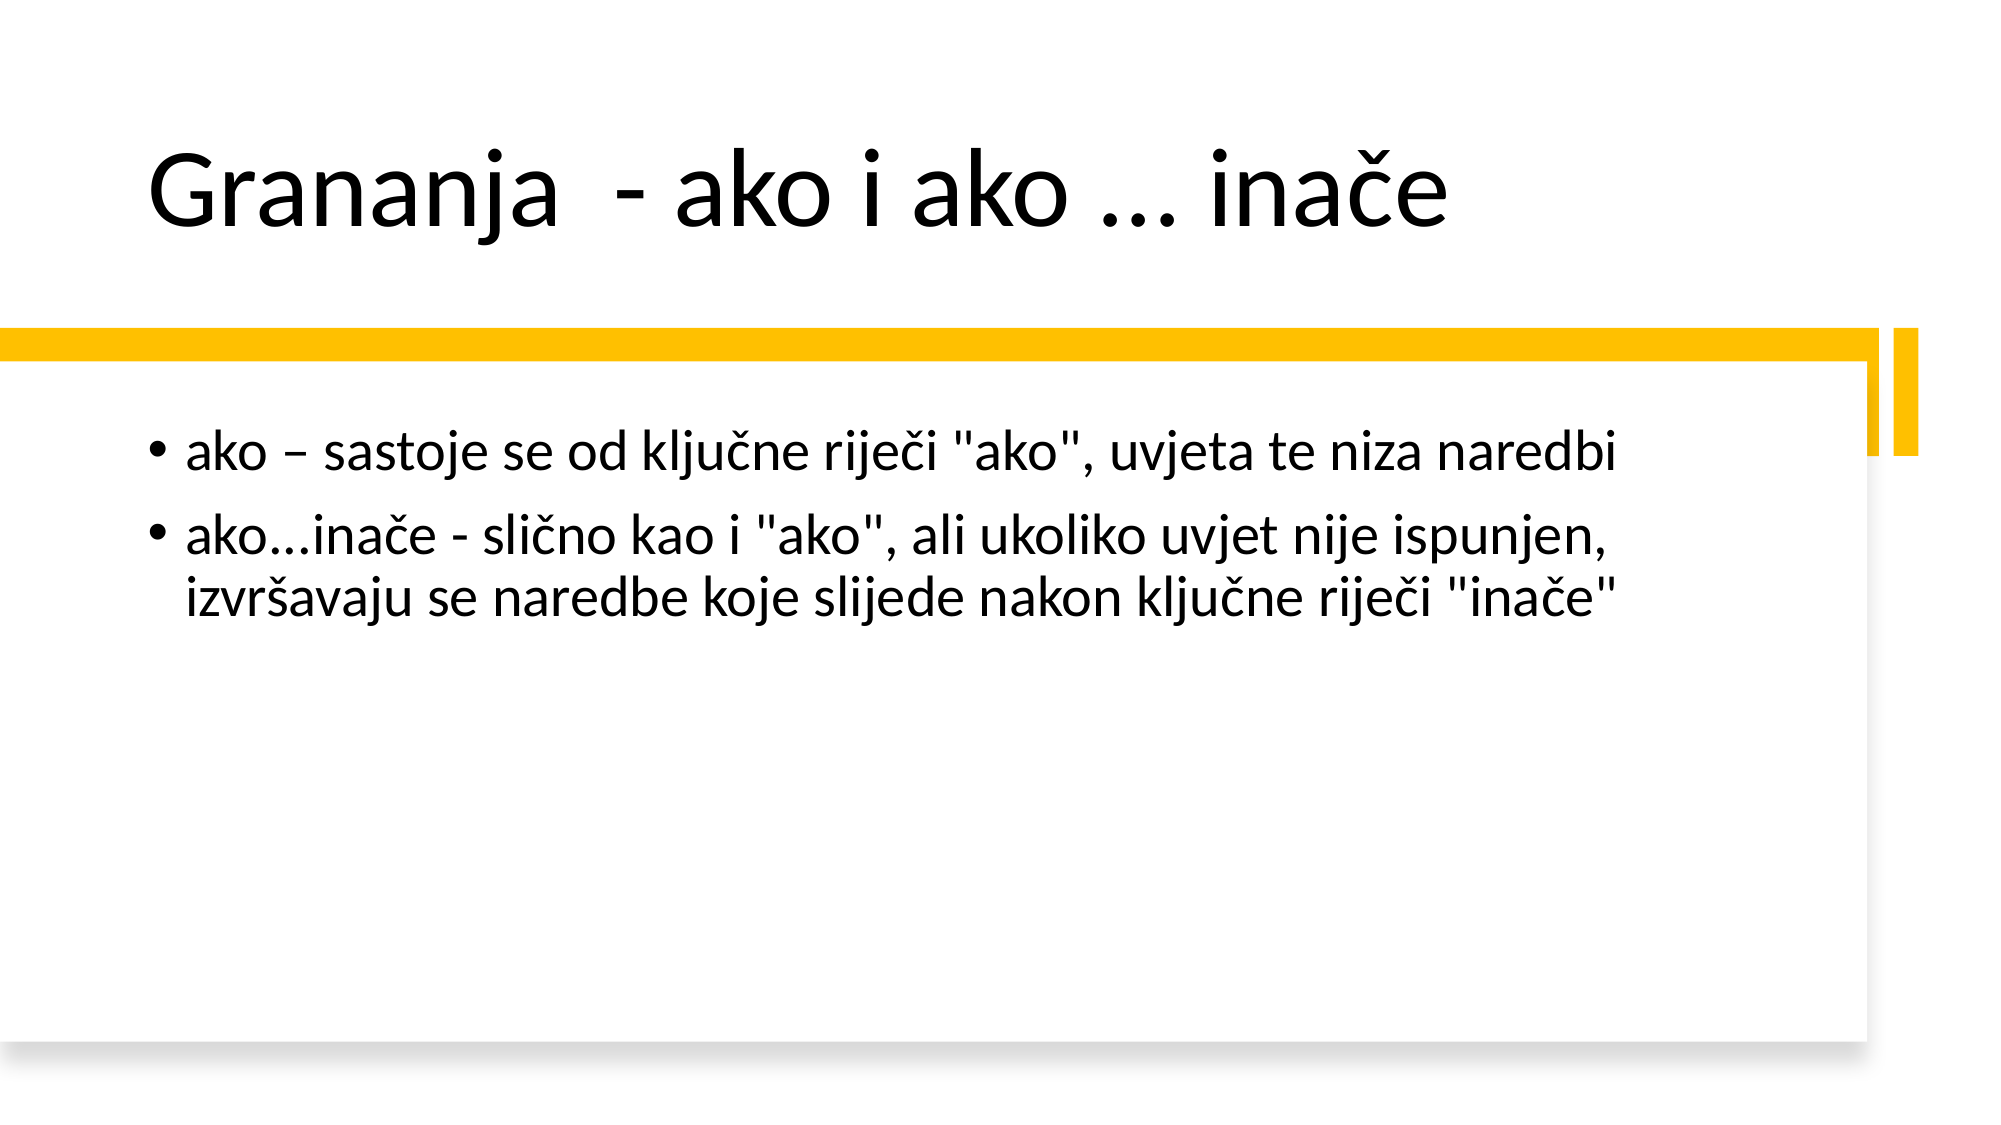

# Grananja  - ako i ako ... inače

ako – sastoje se od ključne riječi "ako", uvjeta te niza naredbi
ako...inače - slično kao i "ako", ali ukoliko uvjet nije ispunjen, izvršavaju se naredbe koje slijede nakon ključne riječi "inače"